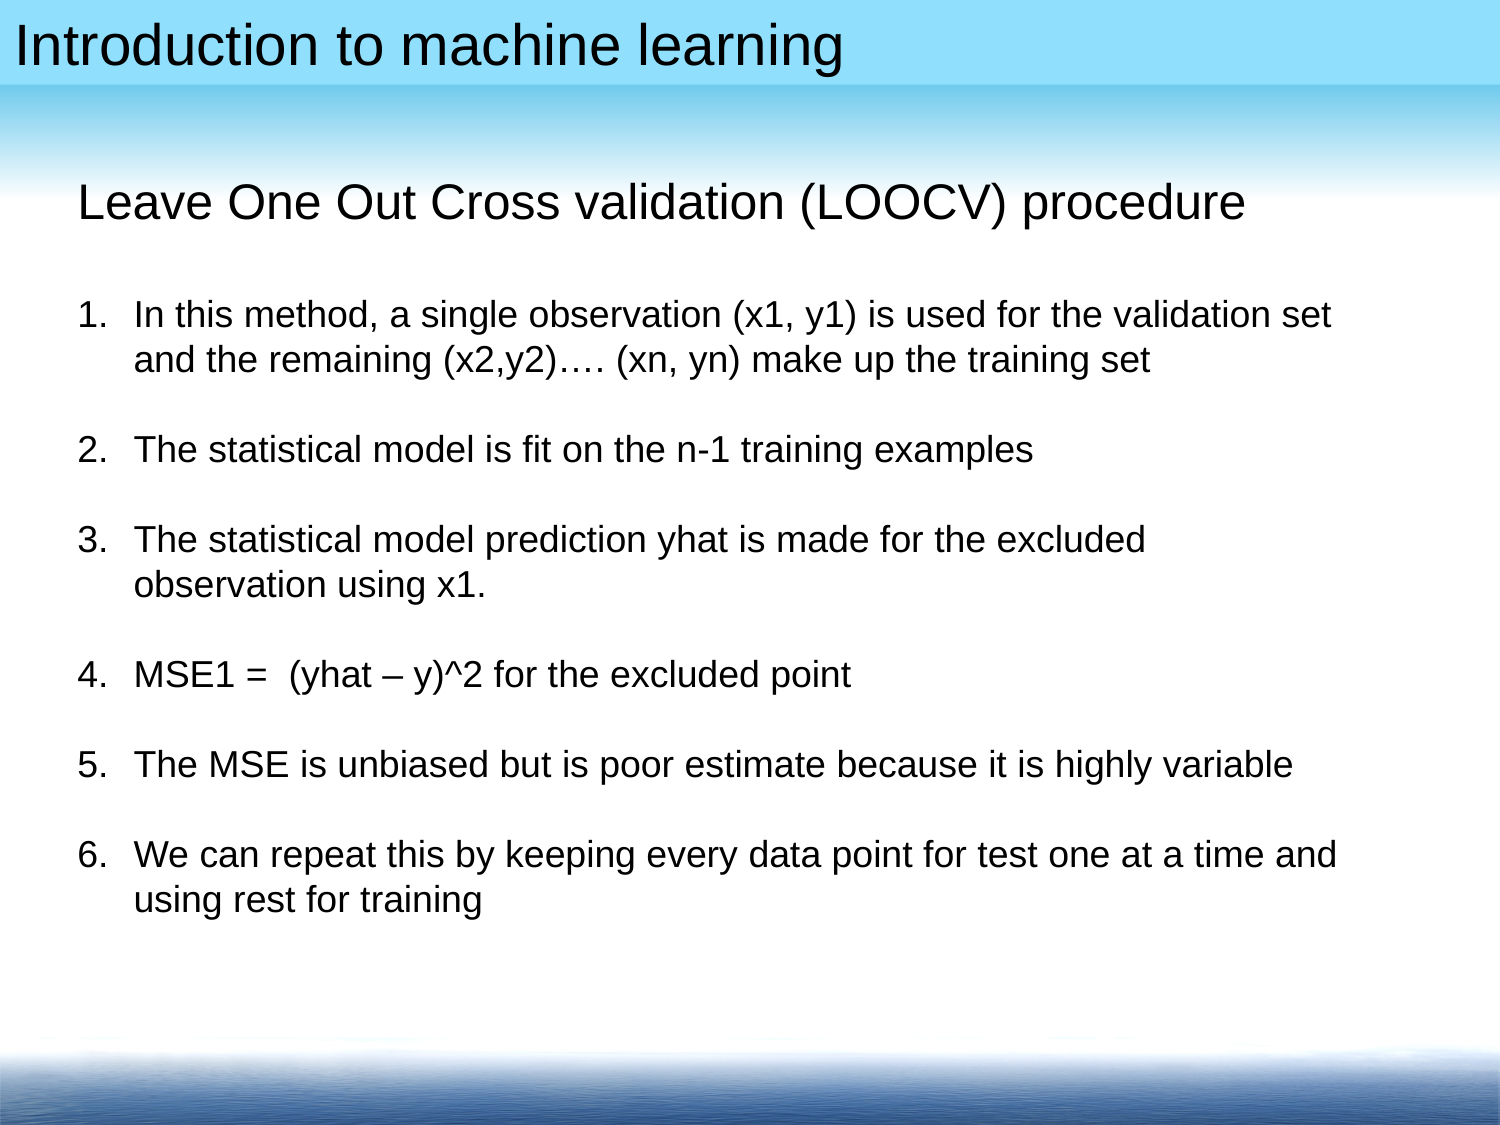

Leave One Out Cross validation (LOOCV) procedure

In this method, a single observation (x1, y1) is used for the validation set and the remaining (x2,y2)…. (xn, yn) make up the training set

The statistical model is fit on the n-1 training examples

The statistical model prediction yhat is made for the excluded observation using x1.

MSE1 =  (yhat – y)^2 for the excluded point

The MSE is unbiased but is poor estimate because it is highly variable

We can repeat this by keeping every data point for test one at a time and using rest for training